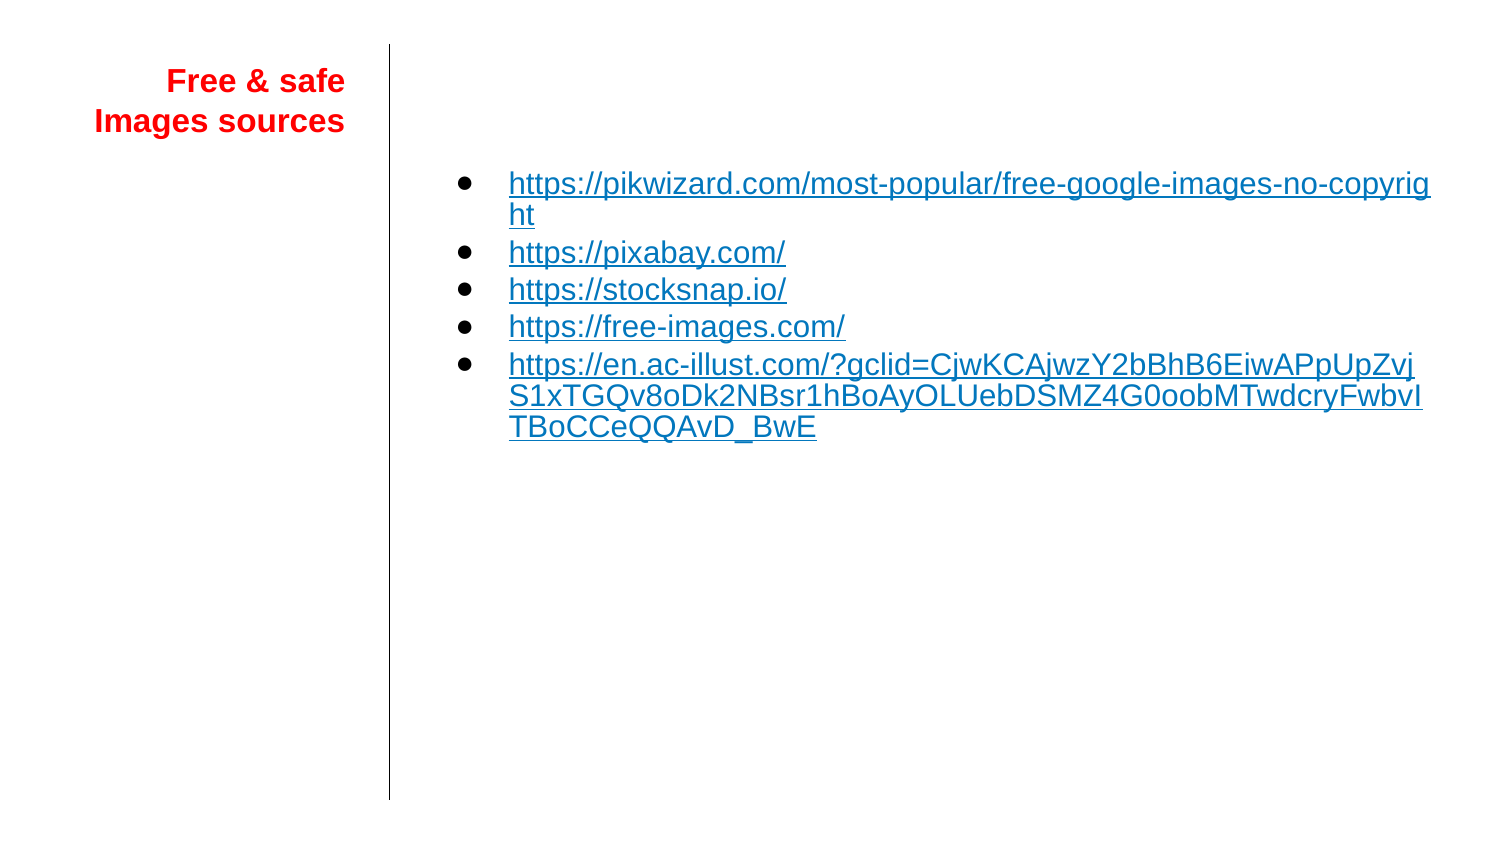

# Free & safe Images sources
https://pikwizard.com/most-popular/free-google-images-no-copyright
https://pixabay.com/
https://stocksnap.io/
https://free-images.com/
https://en.ac-illust.com/?gclid=CjwKCAjwzY2bBhB6EiwAPpUpZvjS1xTGQv8oDk2NBsr1hBoAyOLUebDSMZ4G0oobMTwdcryFwbvITBoCCeQQAvD_BwE